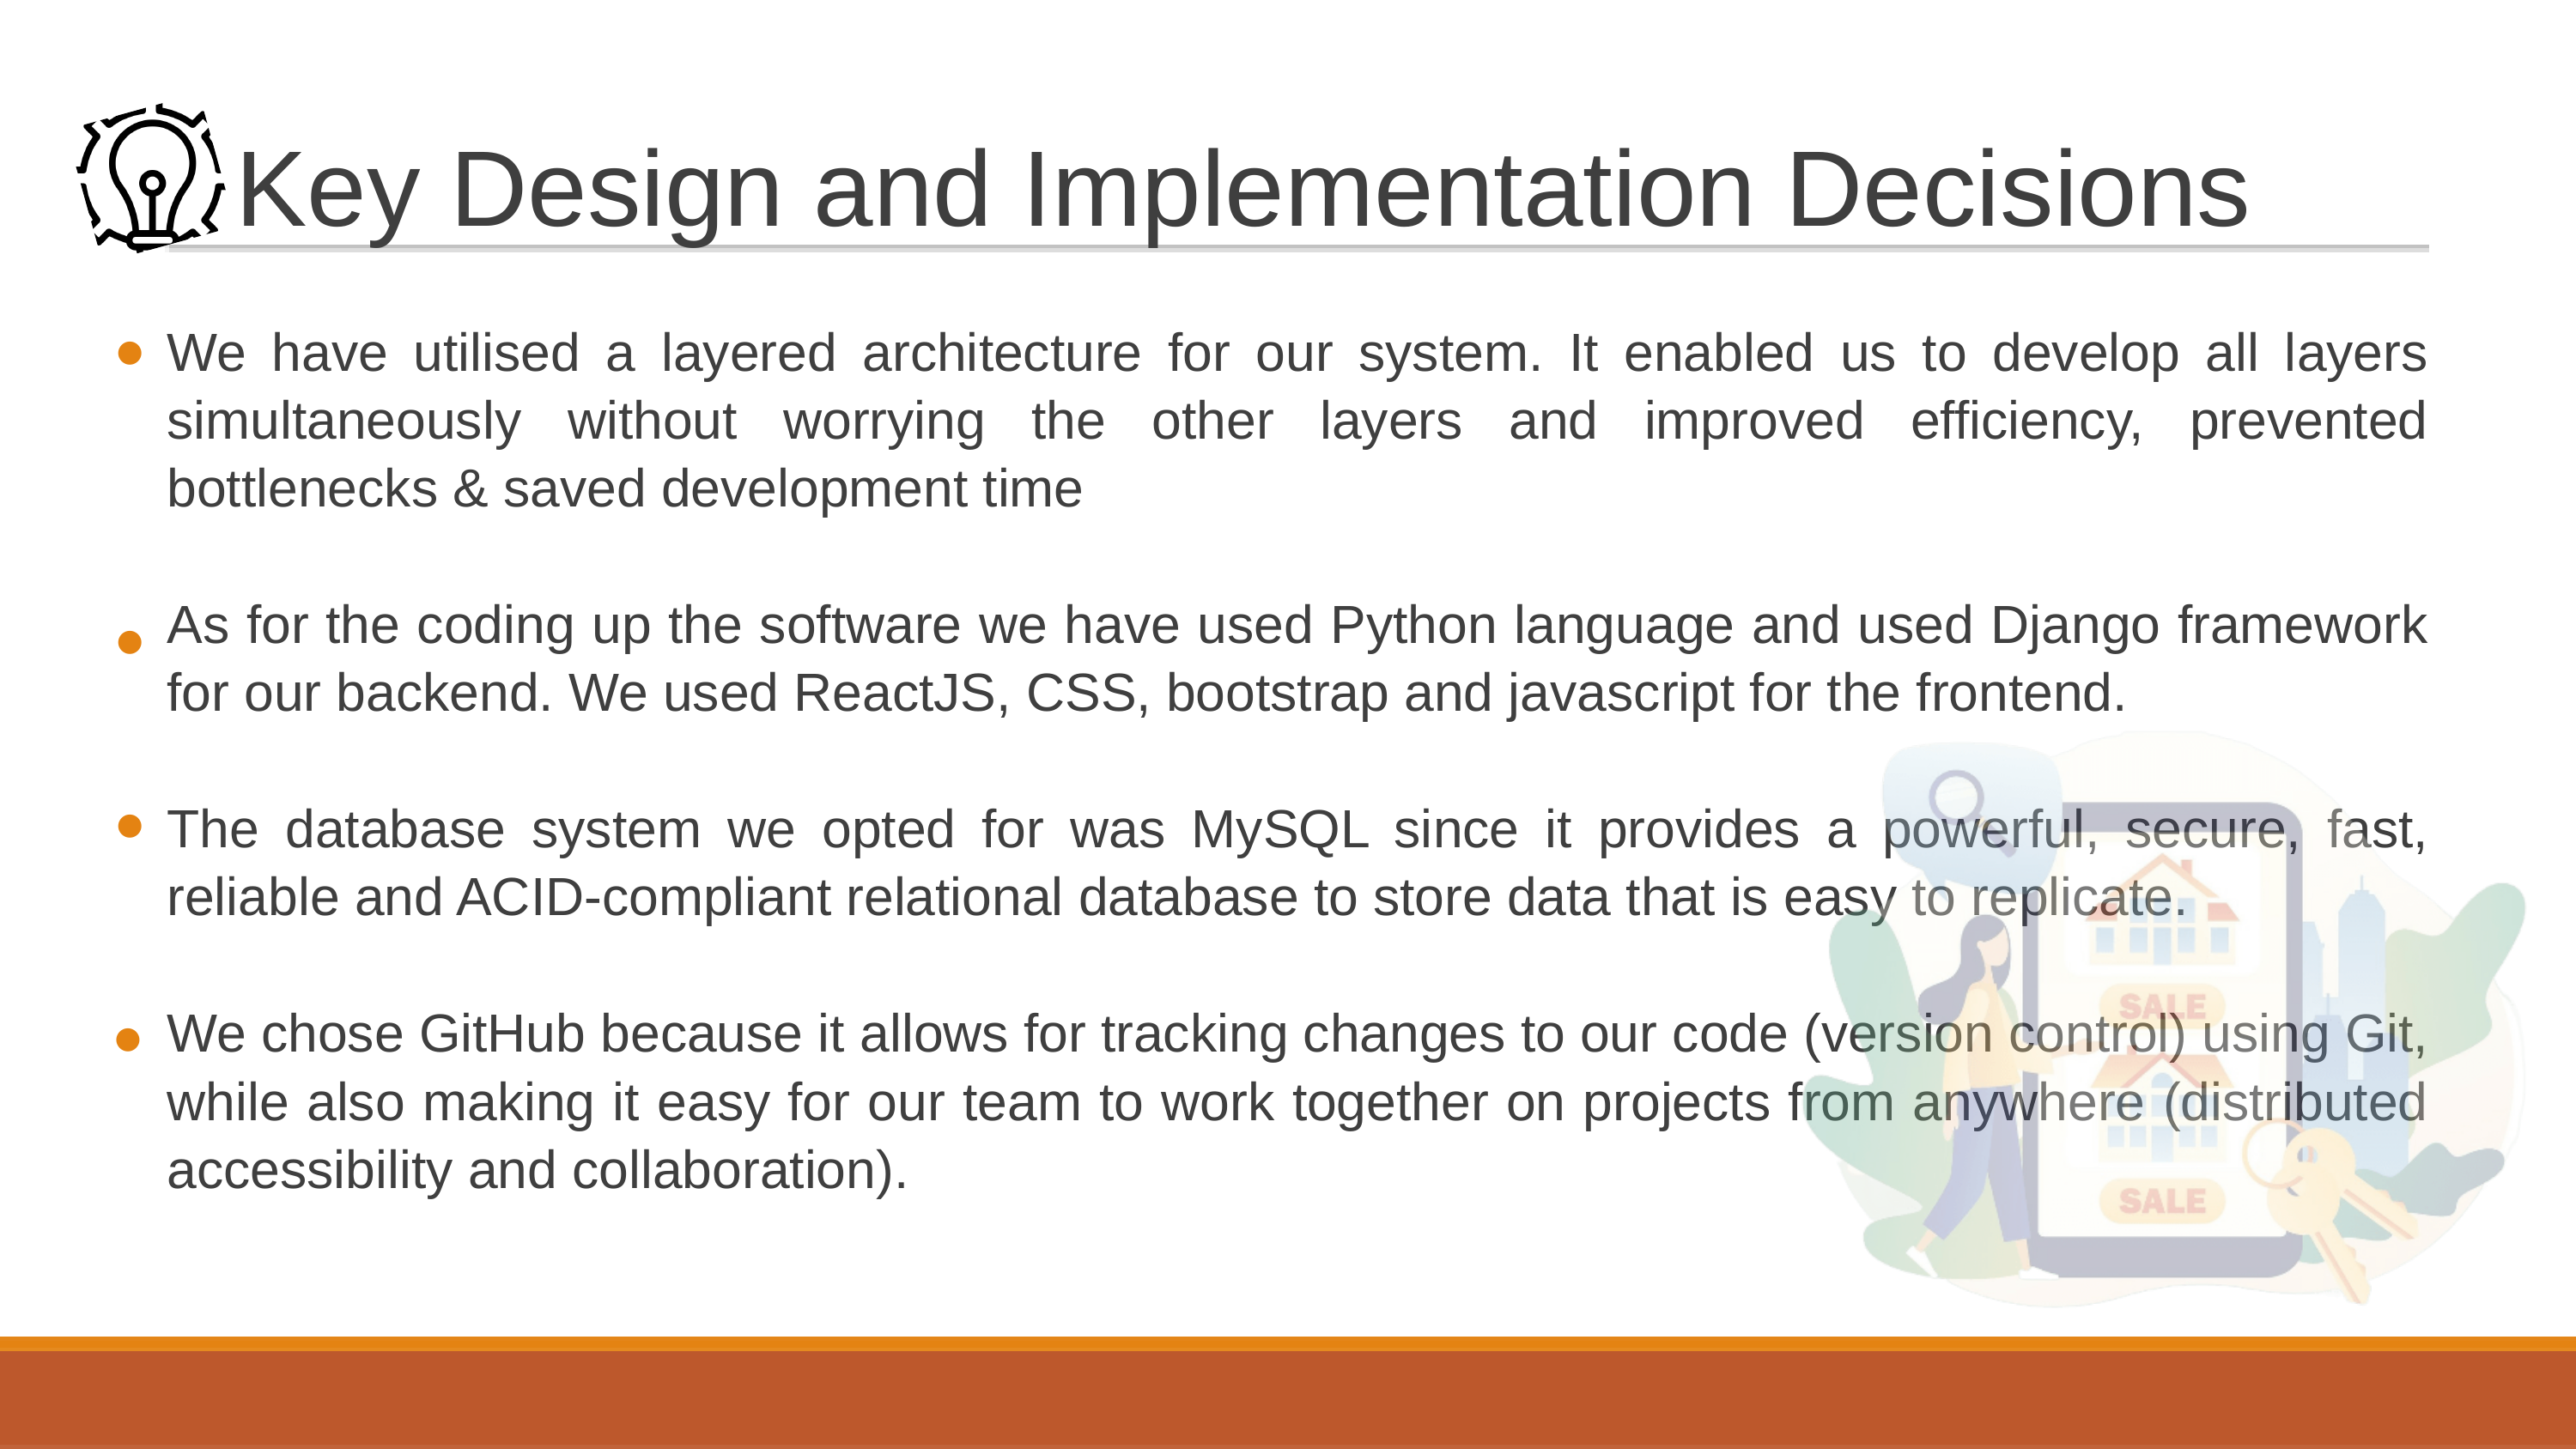

Key Design and Implementation Decisions

●
We have utilised a layered architecture for our system. It enabled us to develop all layers simultaneously without worrying the other layers and improved efficiency, prevented bottlenecks & saved development time

As for the coding up the software we have used Python language and used Django framework for our backend. We used ReactJS, CSS, bootstrap and javascript for the frontend.

The database system we opted for was MySQL since it provides a powerful, secure, fast, reliable and ACID-compliant relational database to store data that is easy to replicate.

We chose GitHub because it allows for tracking changes to our code (version control) using Git, while also making it easy for our team to work together on projects from anywhere (distributed accessibility and collaboration).
●

●
●